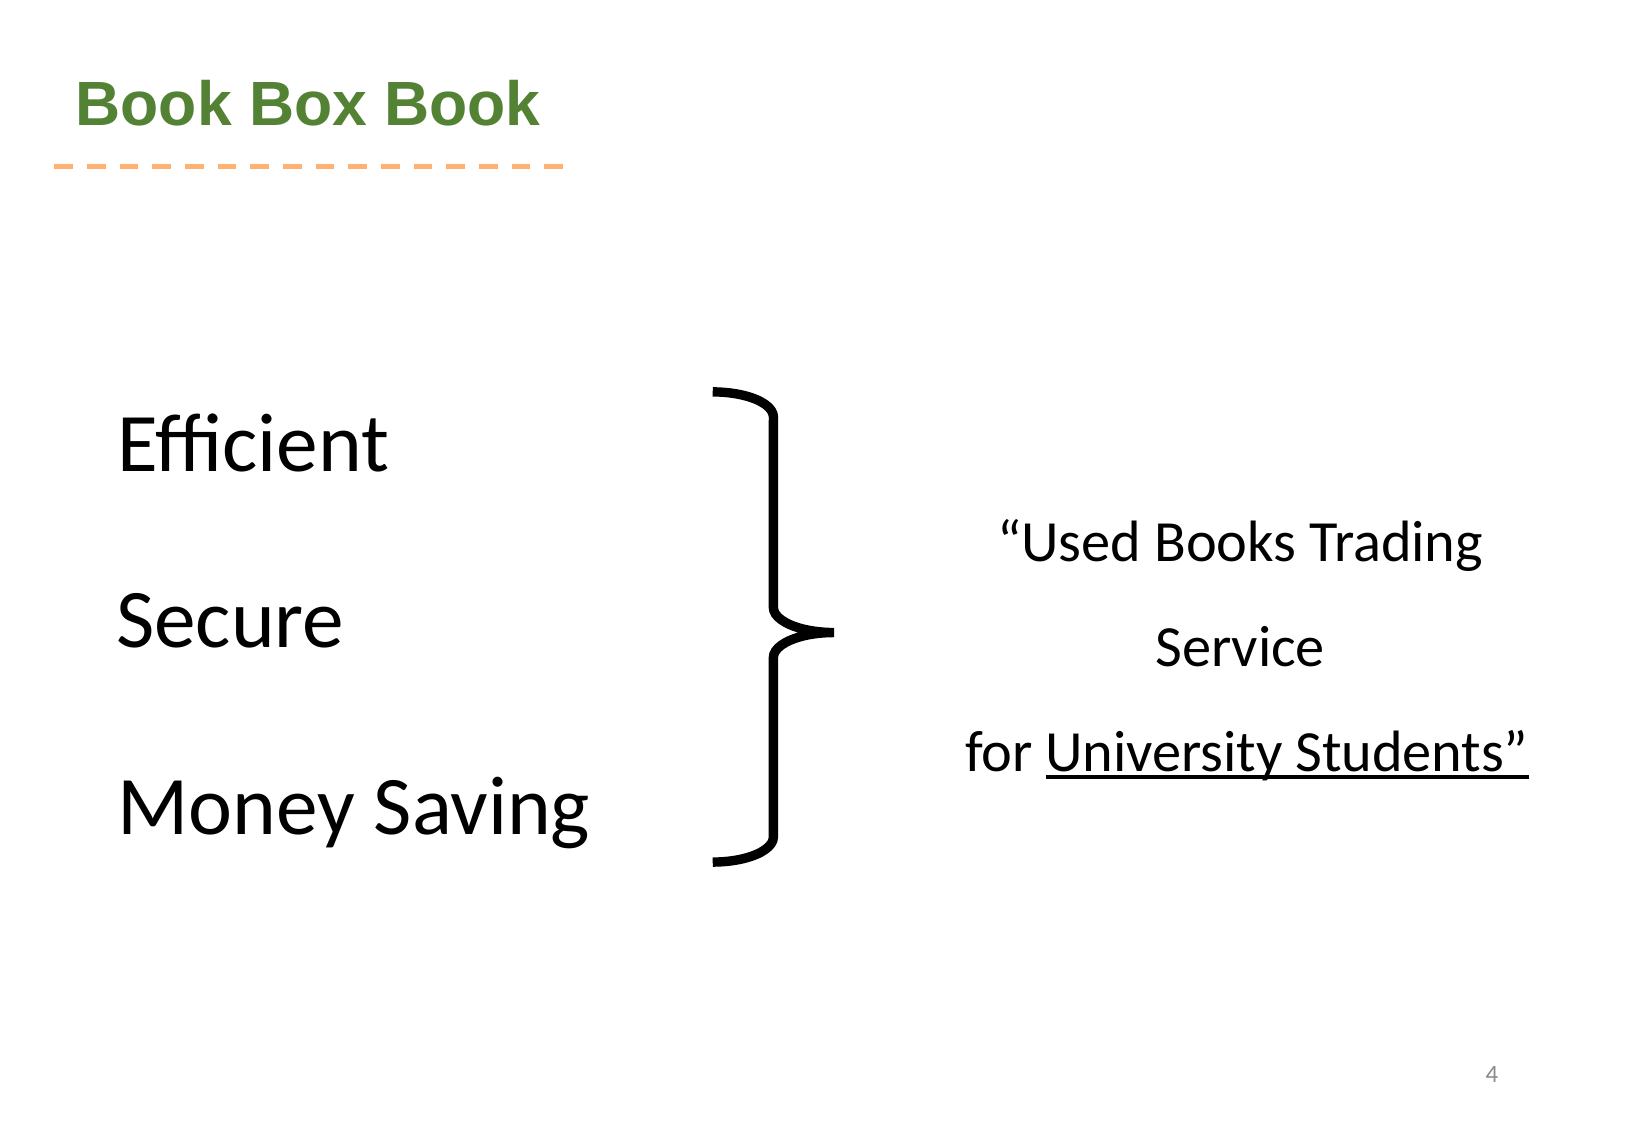

Book Box Book

Efficient

“Used Books Trading Service
 for University Students”
Secure
Money Saving
4